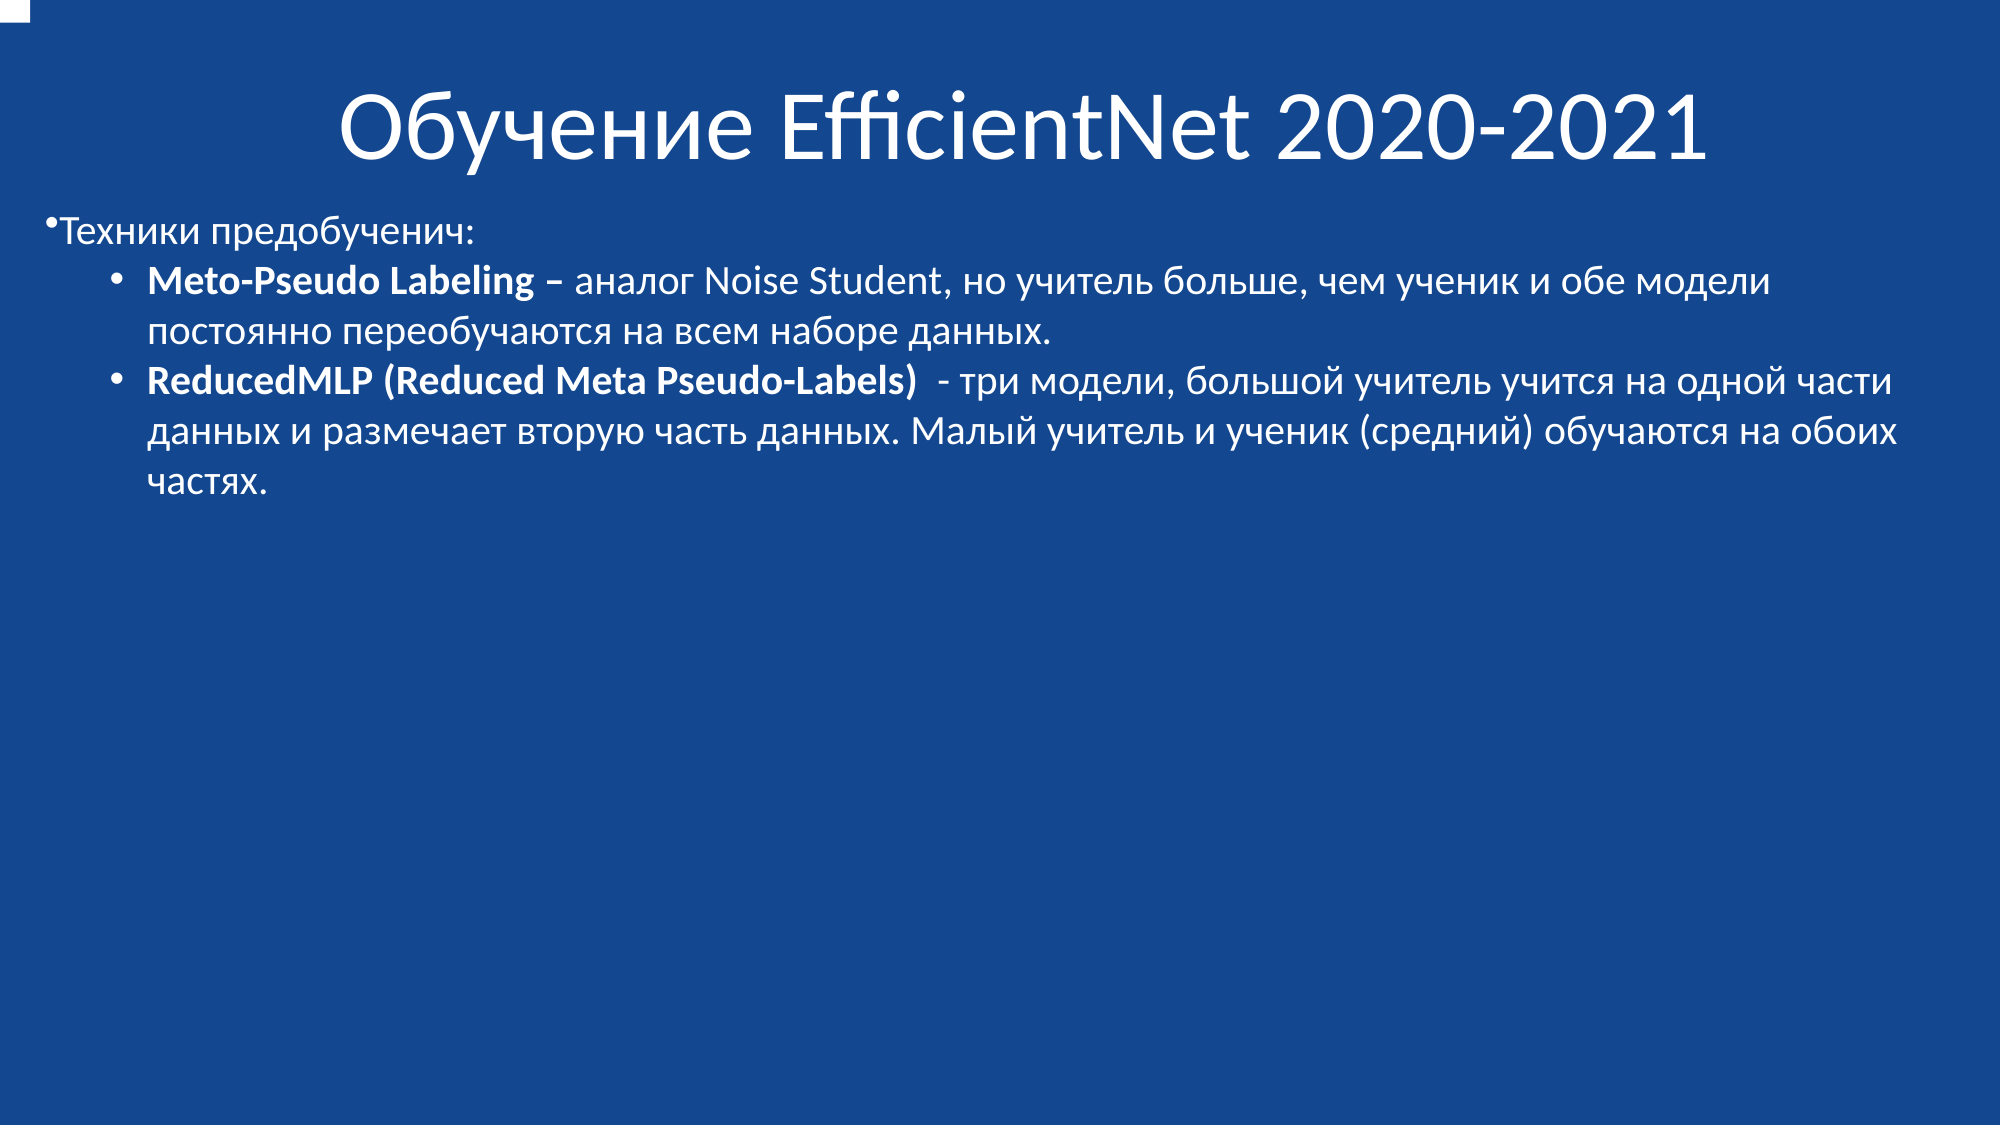

# Обучение EfficientNet 2020-2021
Техники предобученич:
Meto-Pseudo Labeling – аналог Noise Student, но учитель больше, чем ученик и обе модели постоянно переобучаются на всем наборе данных.
ReducedMLP (Reduced Meta Pseudo-Labels)  - три модели, большой учитель учится на одной части данных и размечает вторую часть данных. Малый учитель и ученик (средний) обучаются на обоих частях.